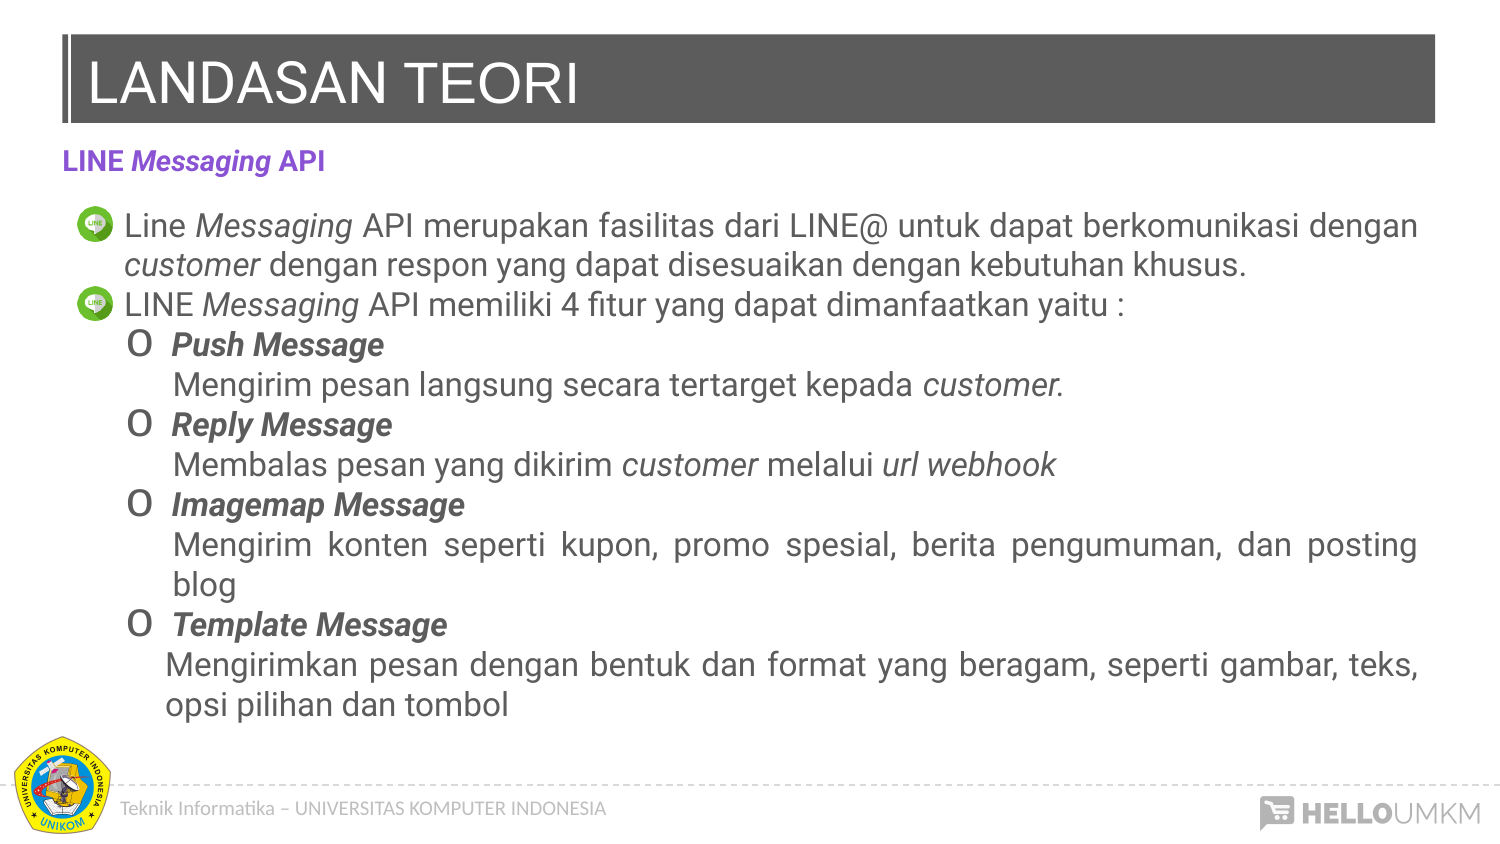

# LANDASAN TEORI
LINE Messaging API
Line Messaging API merupakan fasilitas dari LINE@ untuk dapat berkomunikasi dengan customer dengan respon yang dapat disesuaikan dengan kebutuhan khusus.
LINE Messaging API memiliki 4 fitur yang dapat dimanfaatkan yaitu :
Push Message
Mengirim pesan langsung secara tertarget kepada customer.
Reply Message
Membalas pesan yang dikirim customer melalui url webhook
Imagemap Message
Mengirim konten seperti kupon, promo spesial, berita pengumuman, dan posting blog
Template Message
Mengirimkan pesan dengan bentuk dan format yang beragam, seperti gambar, teks, opsi pilihan dan tombol